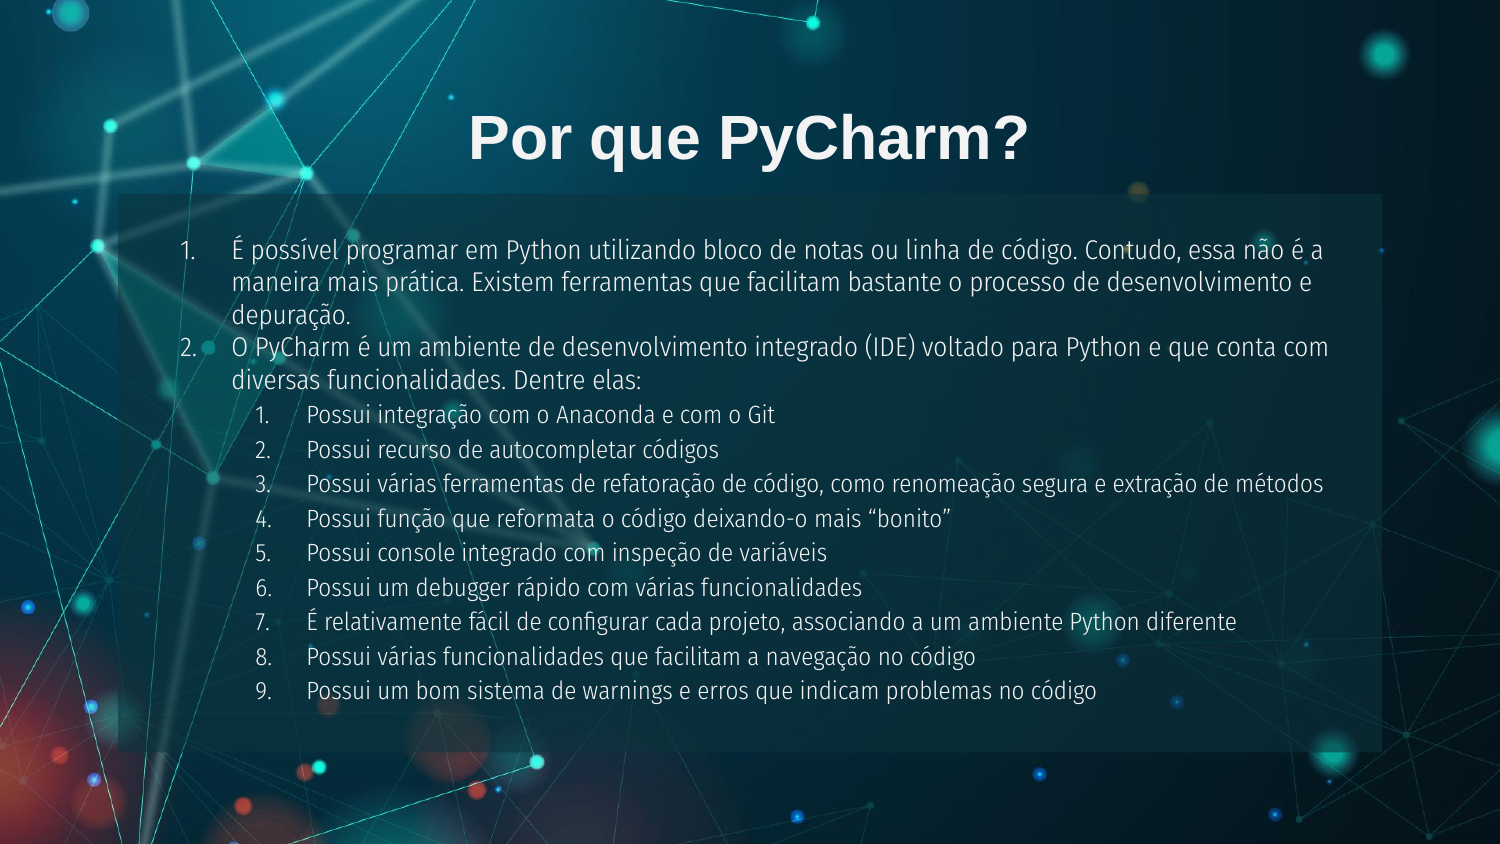

# Por que PyCharm?
É possível programar em Python utilizando bloco de notas ou linha de código. Contudo, essa não é a maneira mais prática. Existem ferramentas que facilitam bastante o processo de desenvolvimento e depuração.
O PyCharm é um ambiente de desenvolvimento integrado (IDE) voltado para Python e que conta com diversas funcionalidades. Dentre elas:
Possui integração com o Anaconda e com o Git
Possui recurso de autocompletar códigos
Possui várias ferramentas de refatoração de código, como renomeação segura e extração de métodos
Possui função que reformata o código deixando-o mais “bonito”
Possui console integrado com inspeção de variáveis
Possui um debugger rápido com várias funcionalidades
É relativamente fácil de configurar cada projeto, associando a um ambiente Python diferente
Possui várias funcionalidades que facilitam a navegação no código
Possui um bom sistema de warnings e erros que indicam problemas no código